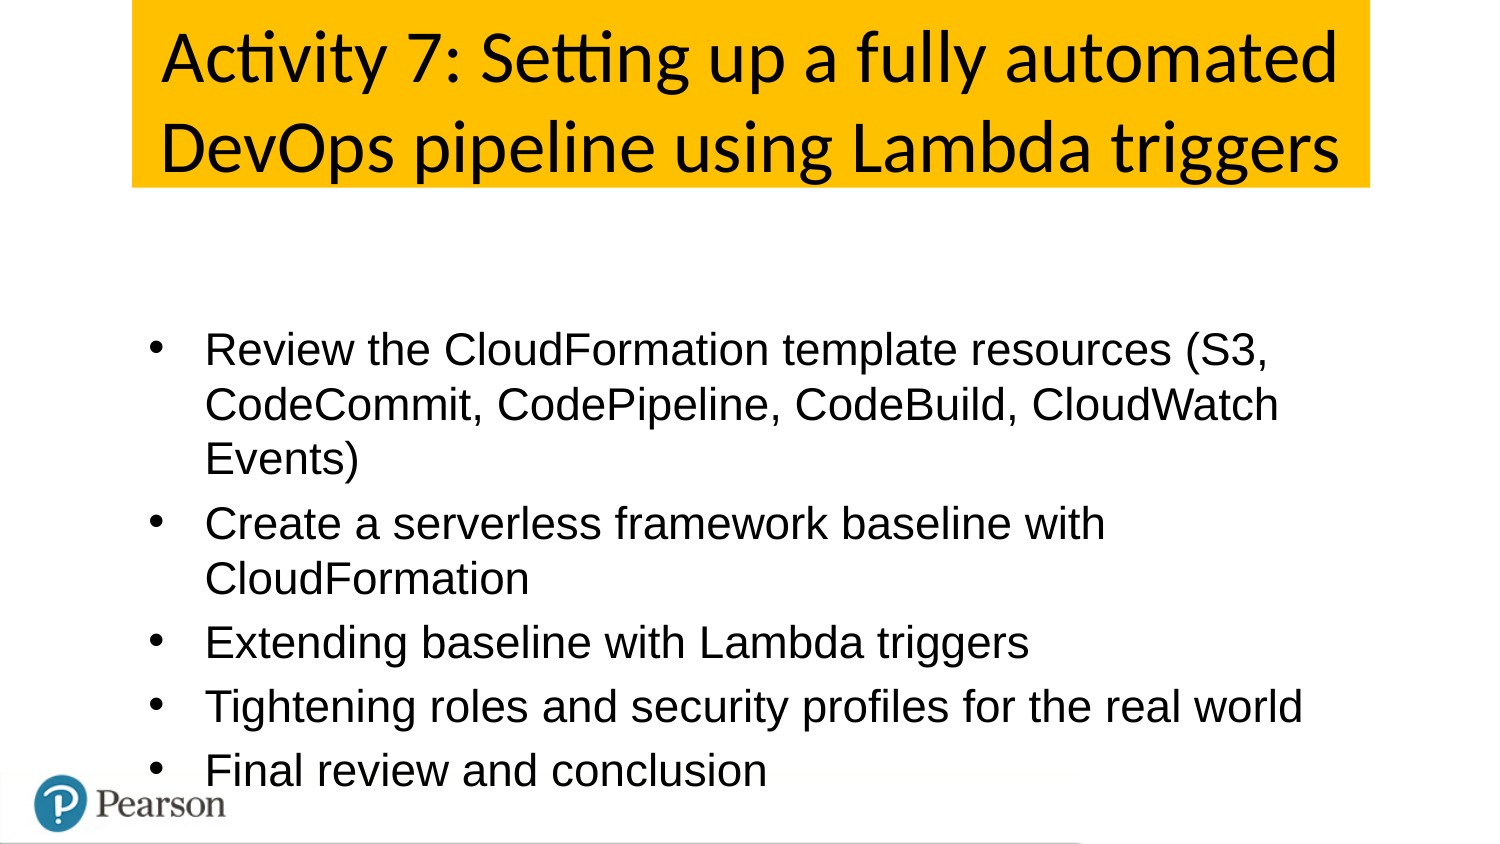

Activity 7: Setting up a fully automated DevOps pipeline using Lambda triggers

Review the CloudFormation template resources (S3, CodeCommit, CodePipeline, CodeBuild, CloudWatch Events)
Create a serverless framework baseline with CloudFormation
Extending baseline with Lambda triggers
Tightening roles and security profiles for the real world
Final review and conclusion